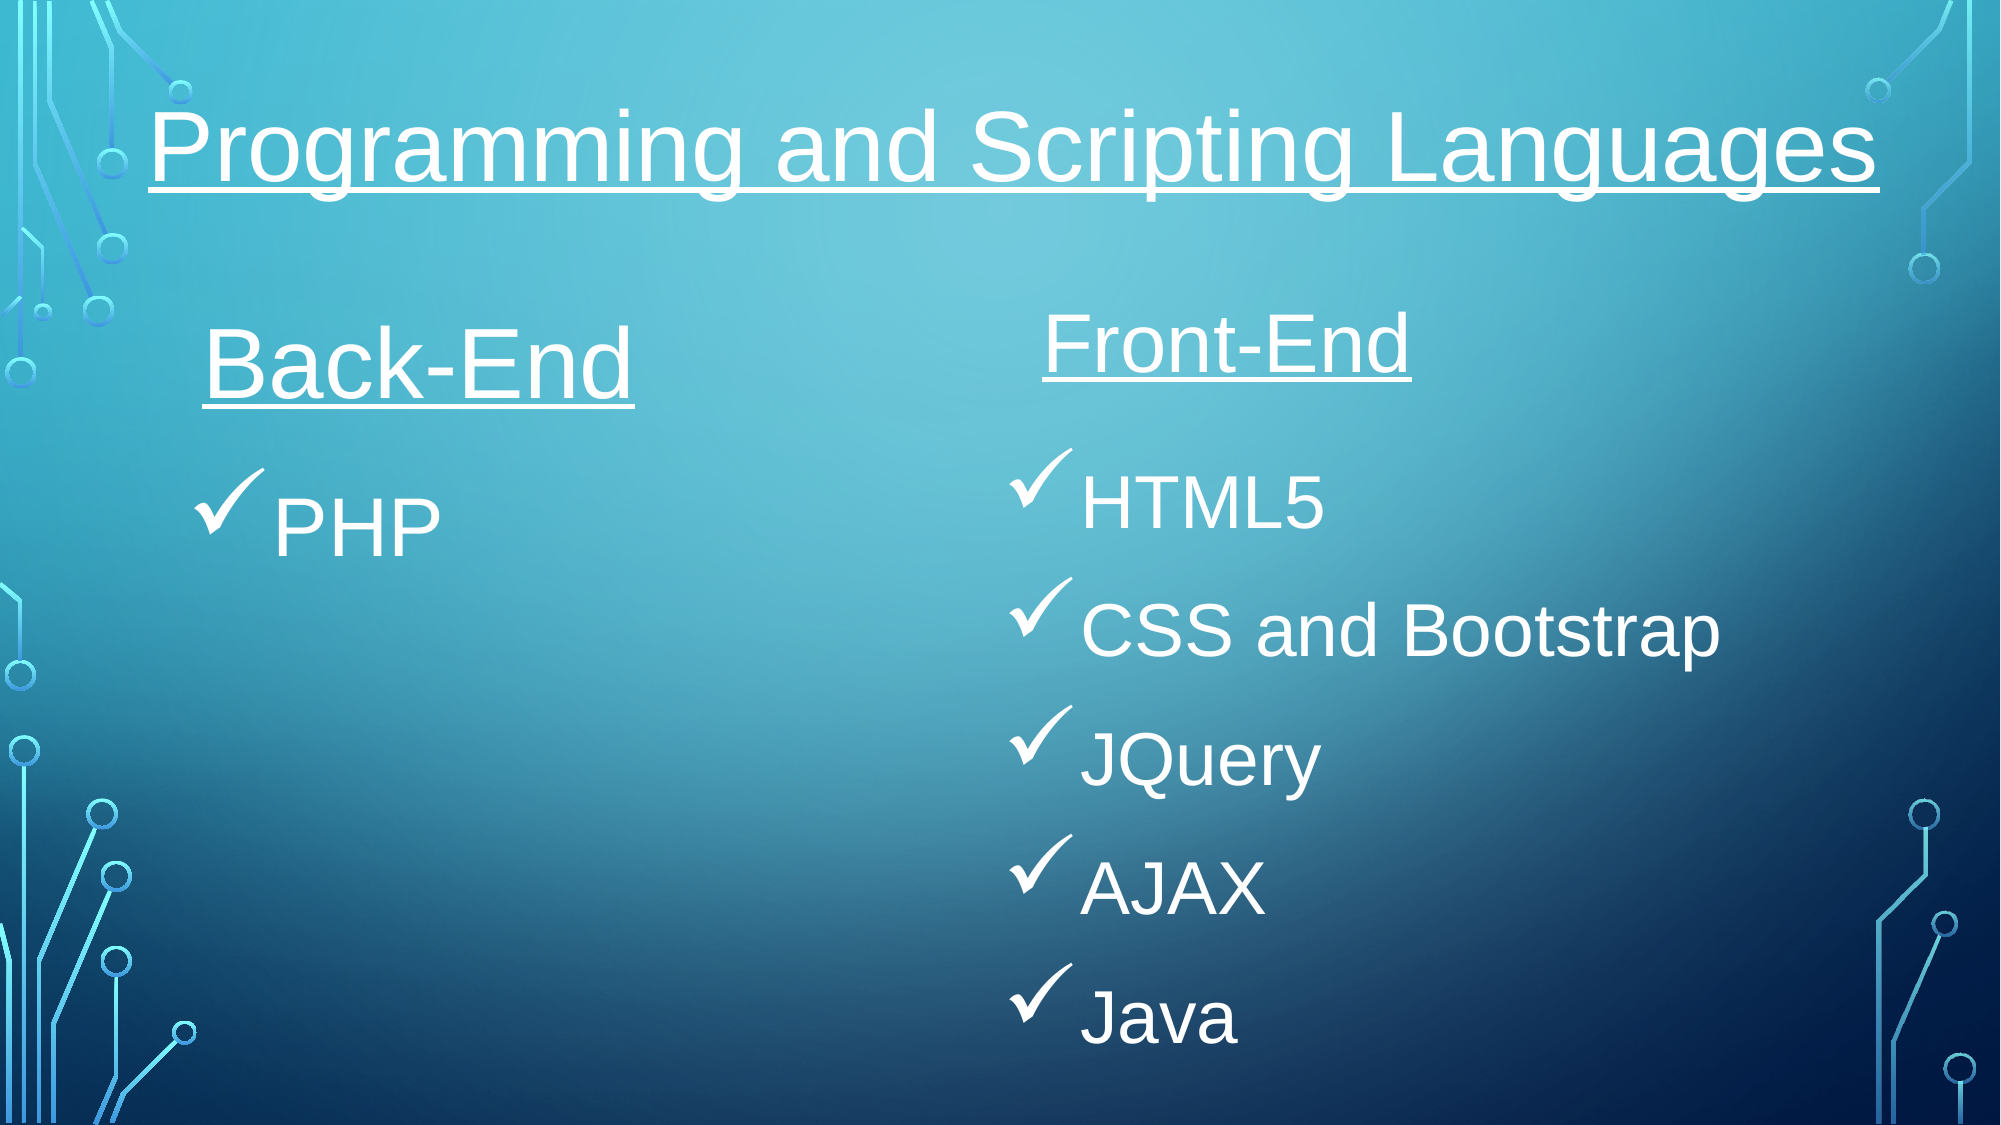

# Programming and Scripting Languages
Front-End
Back-End
HTML5
CSS and Bootstrap
JQuery
AJAX
Java
PHP